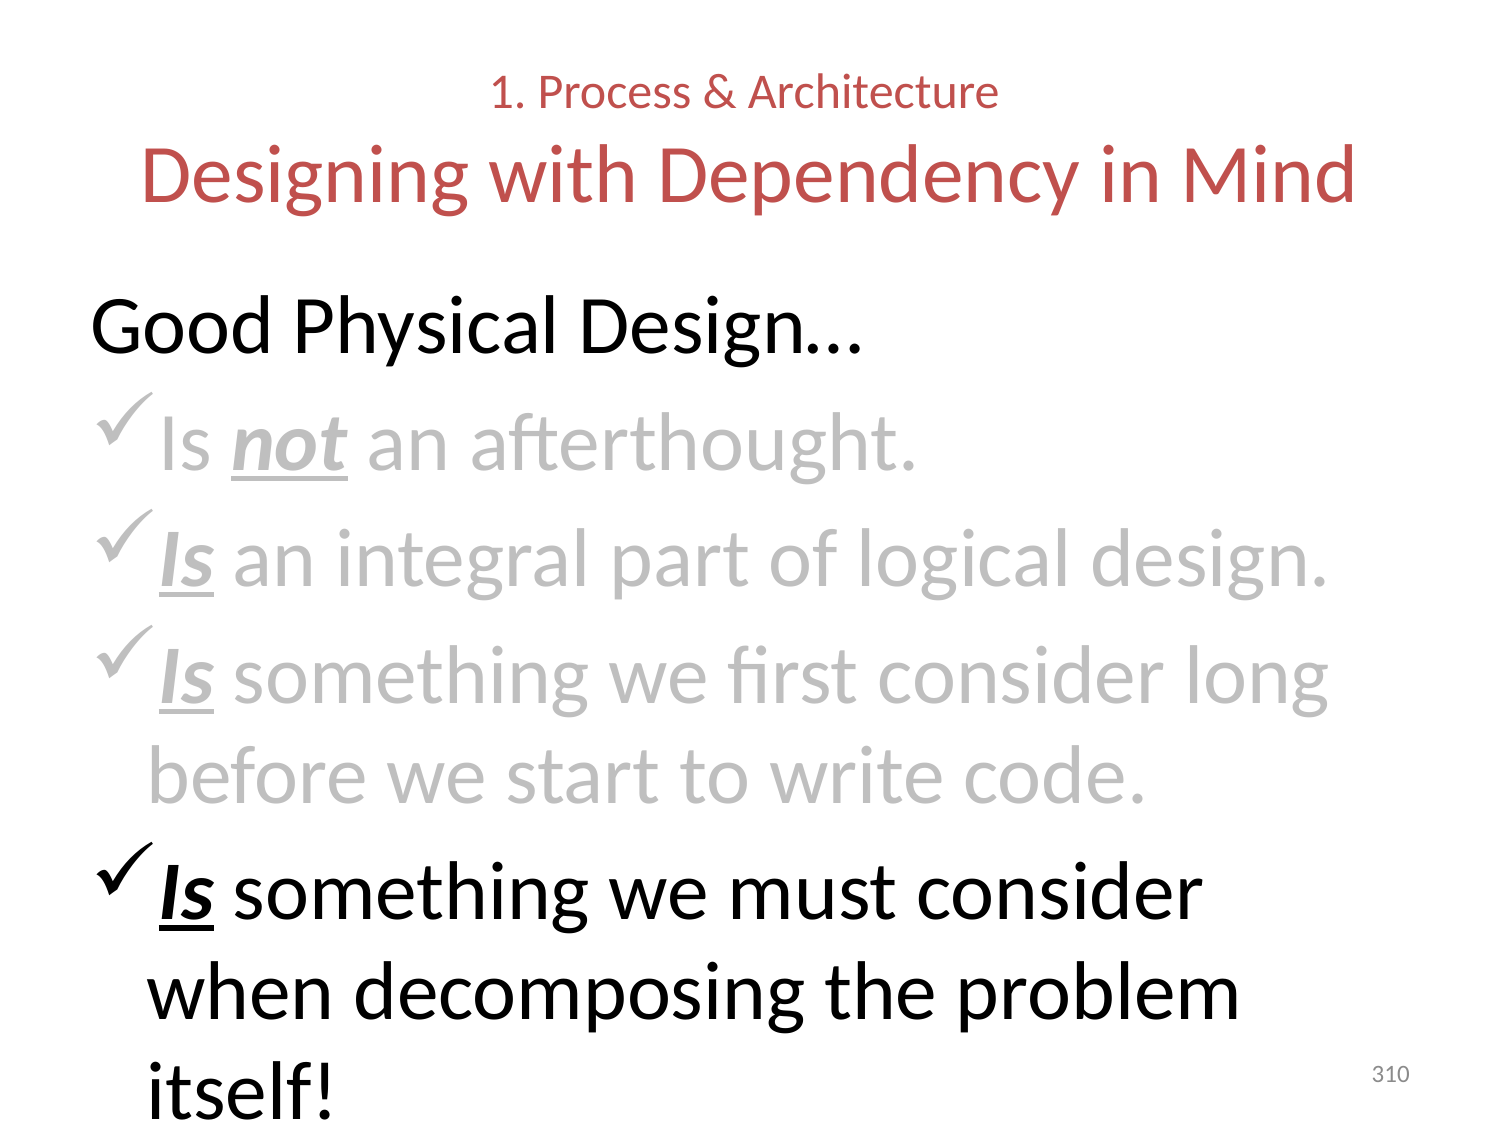

# 1. Process & Architecture Designing with Dependency in Mind
Good Physical Design…
Is not an afterthought.
Is an integral part of logical design.
Is something we first consider long before we start to write code.
Is something we must consider when decomposing the problem itself!
310